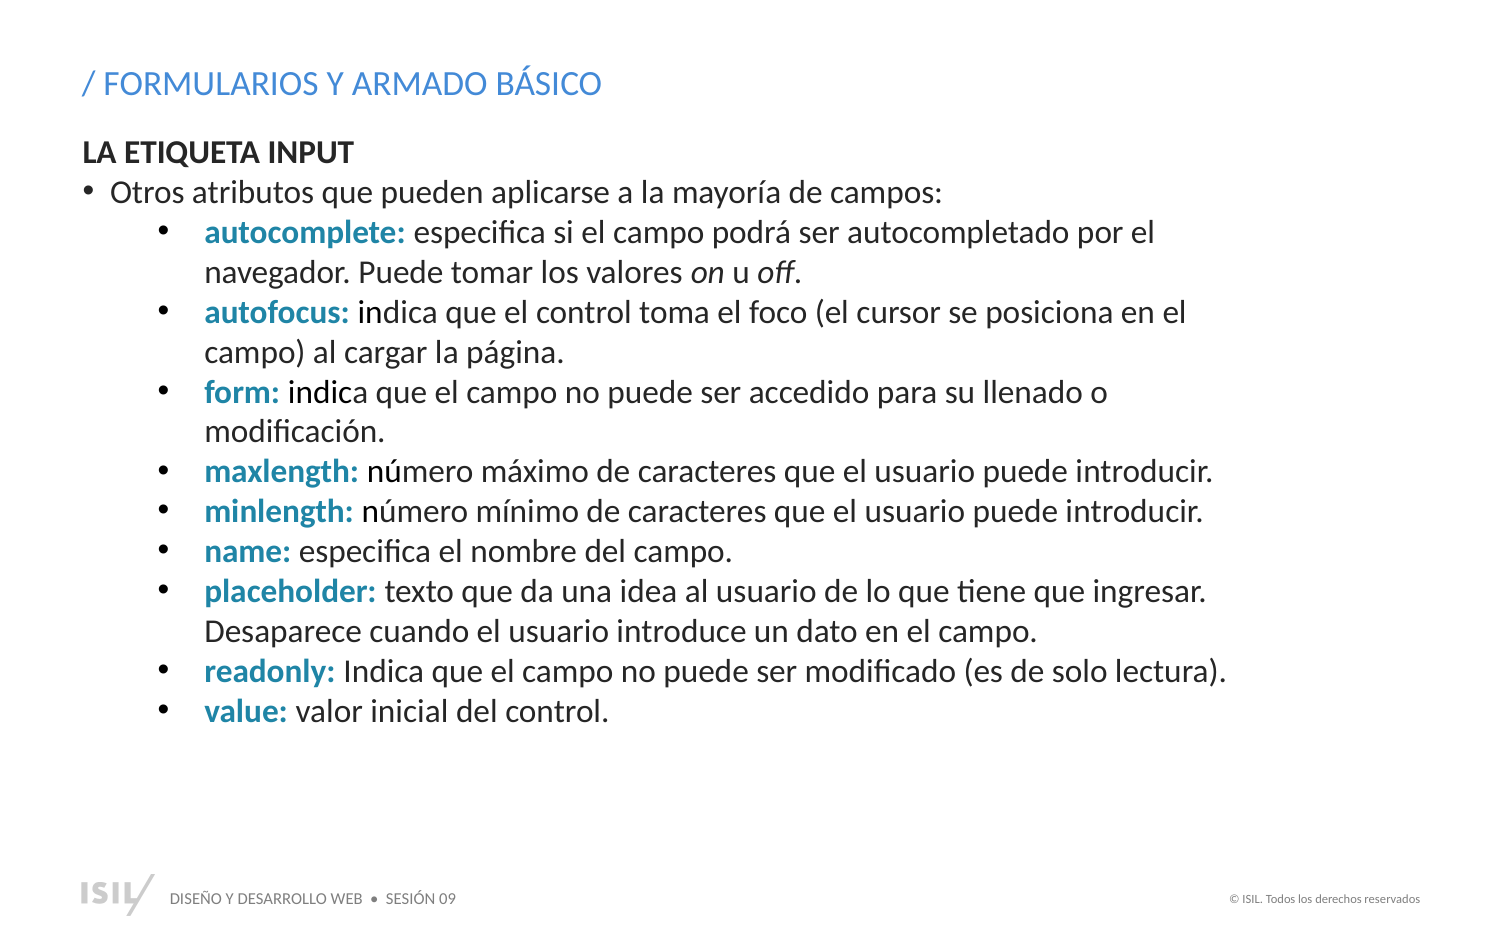

/ FORMULARIOS Y ARMADO BÁSICO
LA ETIQUETA INPUT
Otros atributos que pueden aplicarse a la mayoría de campos:
autocomplete: especifica si el campo podrá ser autocompletado por el navegador. Puede tomar los valores on u off.
autofocus: indica que el control toma el foco (el cursor se posiciona en el campo) al cargar la página.
form: indica que el campo no puede ser accedido para su llenado o modificación.
maxlength: número máximo de caracteres que el usuario puede introducir.
minlength: número mínimo de caracteres que el usuario puede introducir.
name: especifica el nombre del campo.
placeholder: texto que da una idea al usuario de lo que tiene que ingresar. Desaparece cuando el usuario introduce un dato en el campo.
readonly: Indica que el campo no puede ser modificado (es de solo lectura).
value: valor inicial del control.